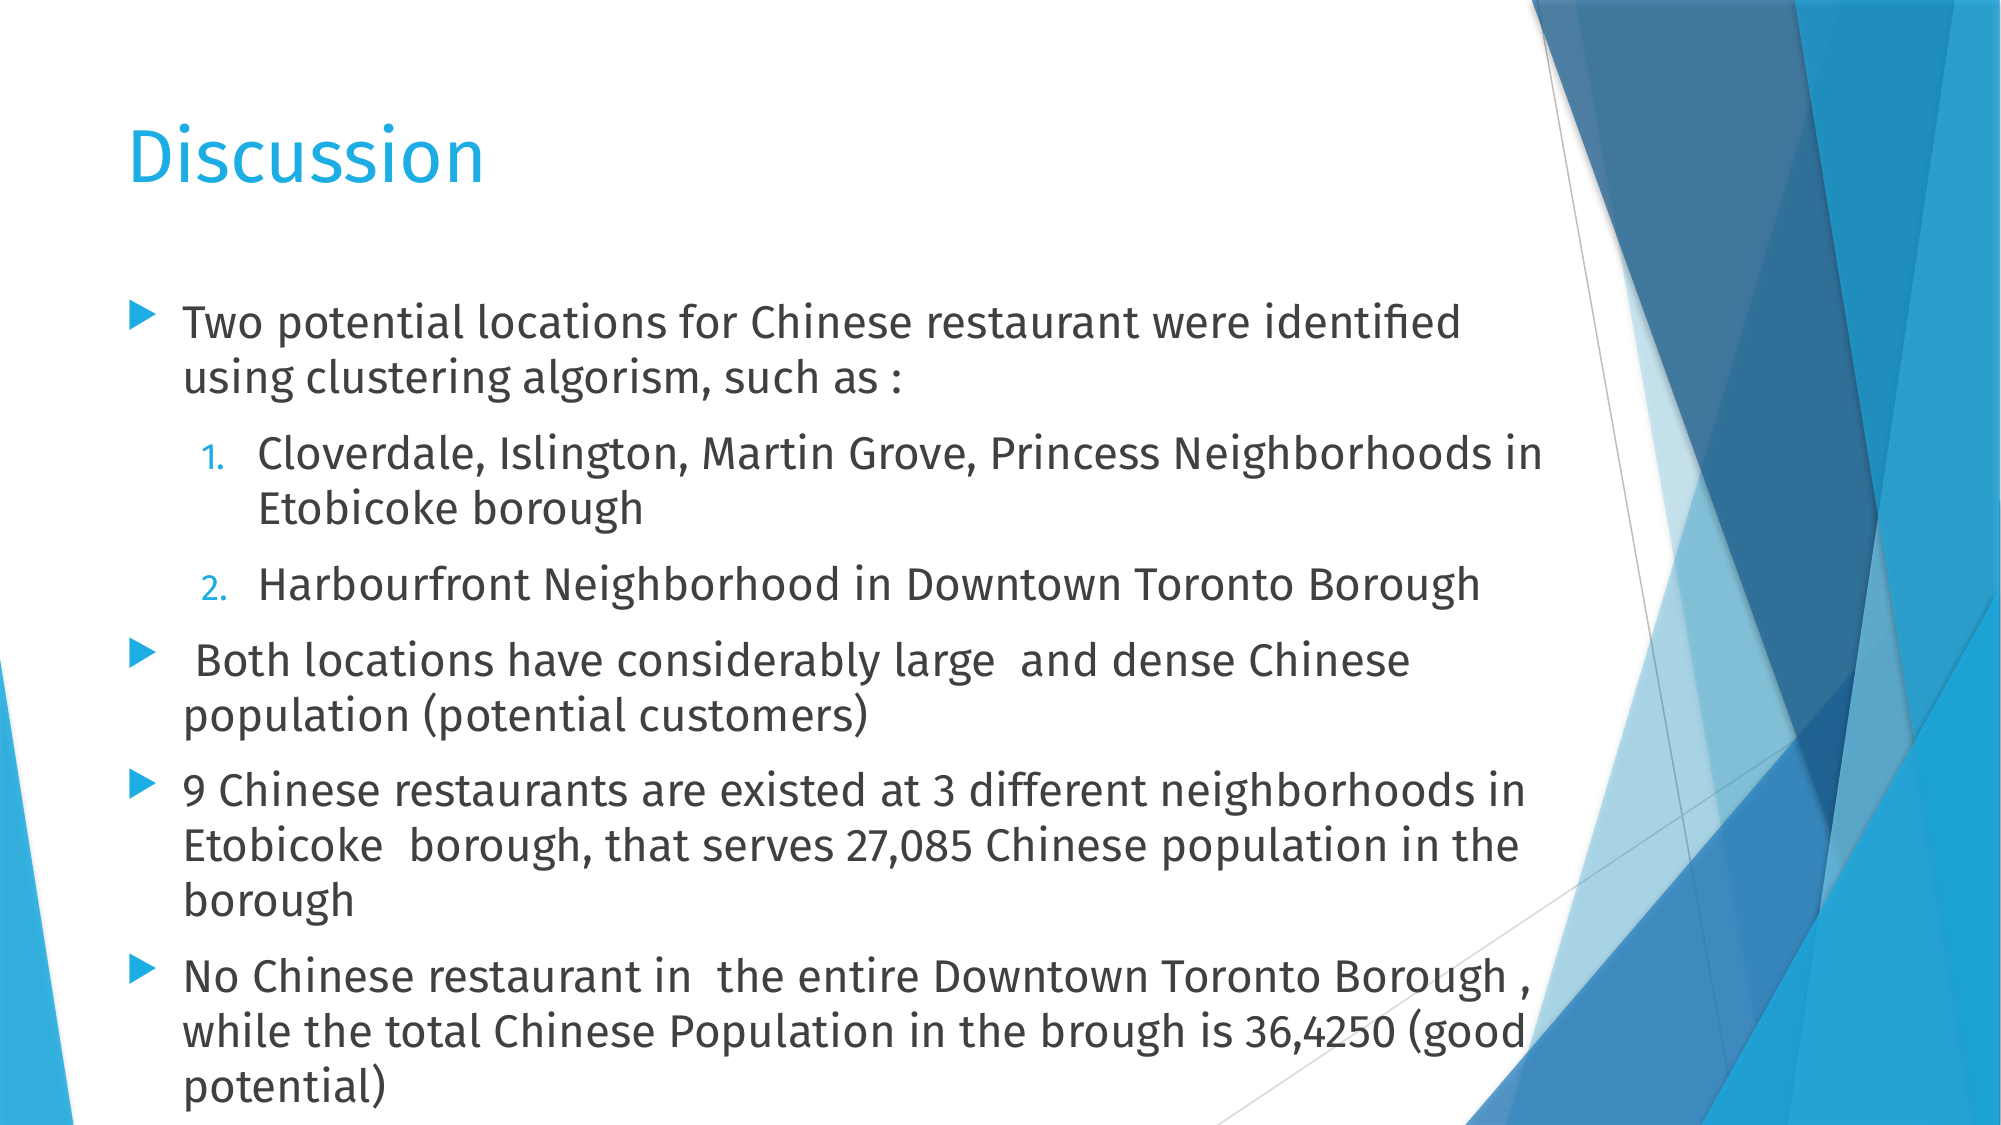

# Discussion
Two potential locations for Chinese restaurant were identified using clustering algorism, such as :
Cloverdale, Islington, Martin Grove, Princess Neighborhoods in Etobicoke borough
Harbourfront Neighborhood in Downtown Toronto Borough
 Both locations have considerably large  and dense Chinese population (potential customers)
9 Chinese restaurants are existed at 3 different neighborhoods in Etobicoke  borough, that serves 27,085 Chinese population in the borough
No Chinese restaurant in  the entire Downtown Toronto Borough , while the total Chinese Population in the brough is 36,4250 (good potential)